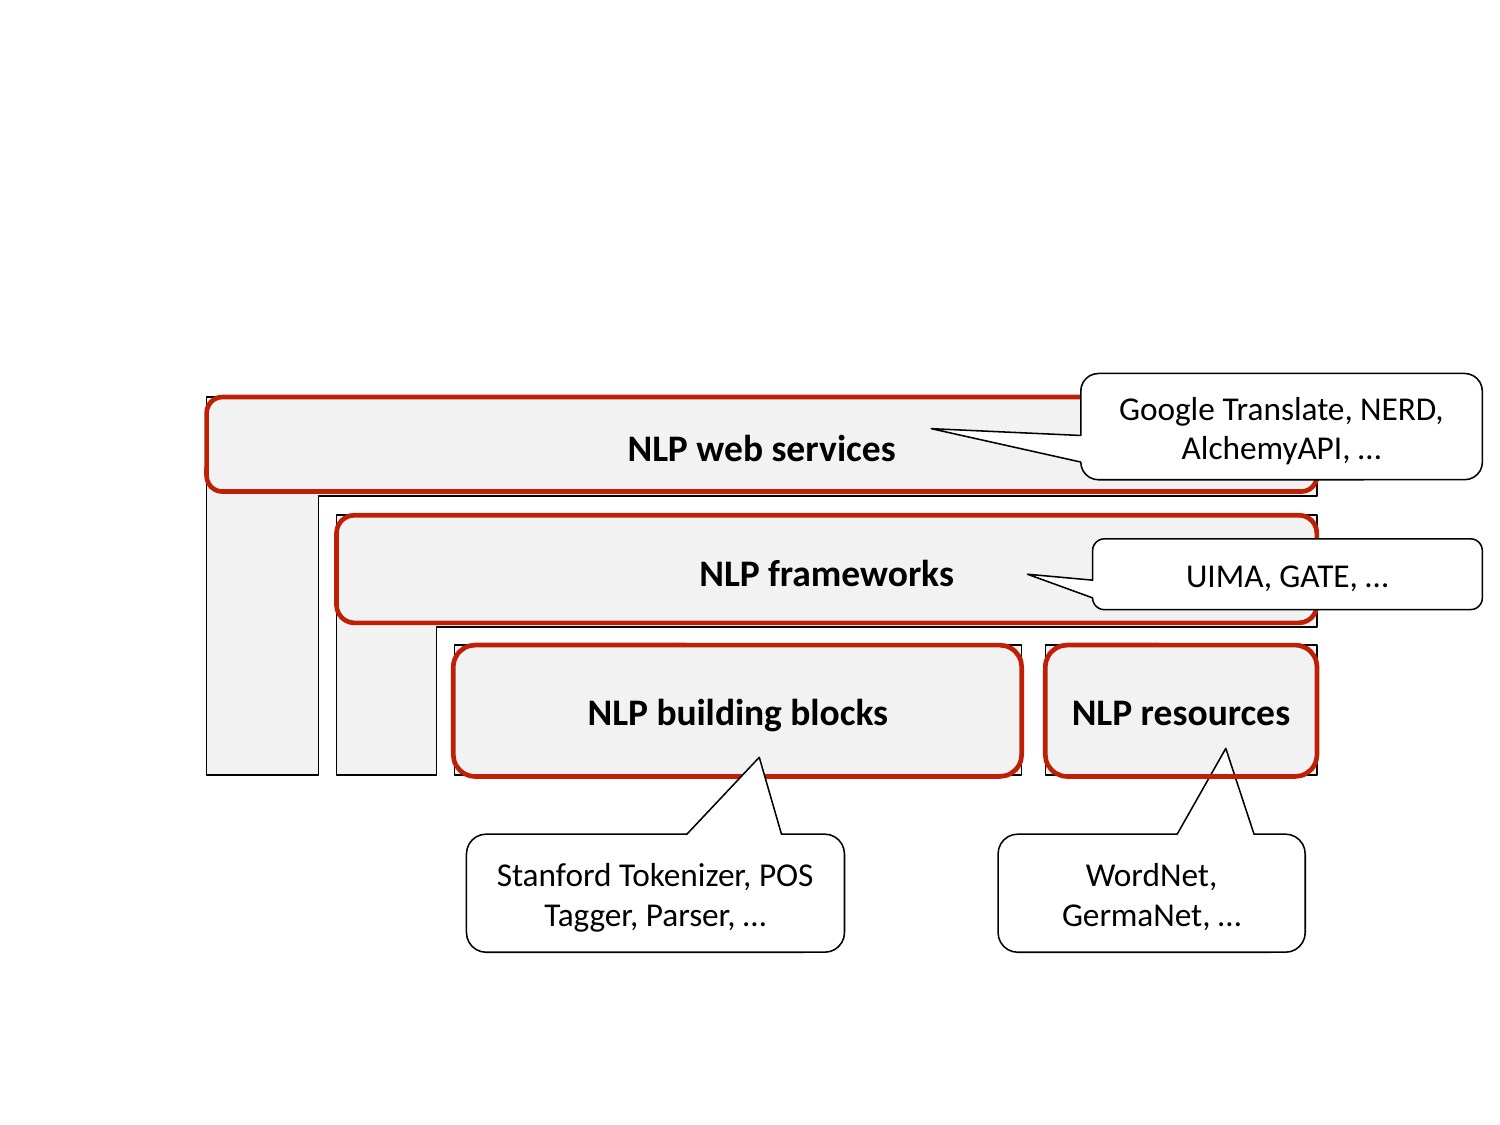

NLP web services
NLP frameworks
Google Translate, NERD, AlchemyAPI, …

UIMA, GATE, …

NLP building blocks
NLP resources

Stanford Tokenizer, POS Tagger, Parser, …
WordNet, GermaNet, …